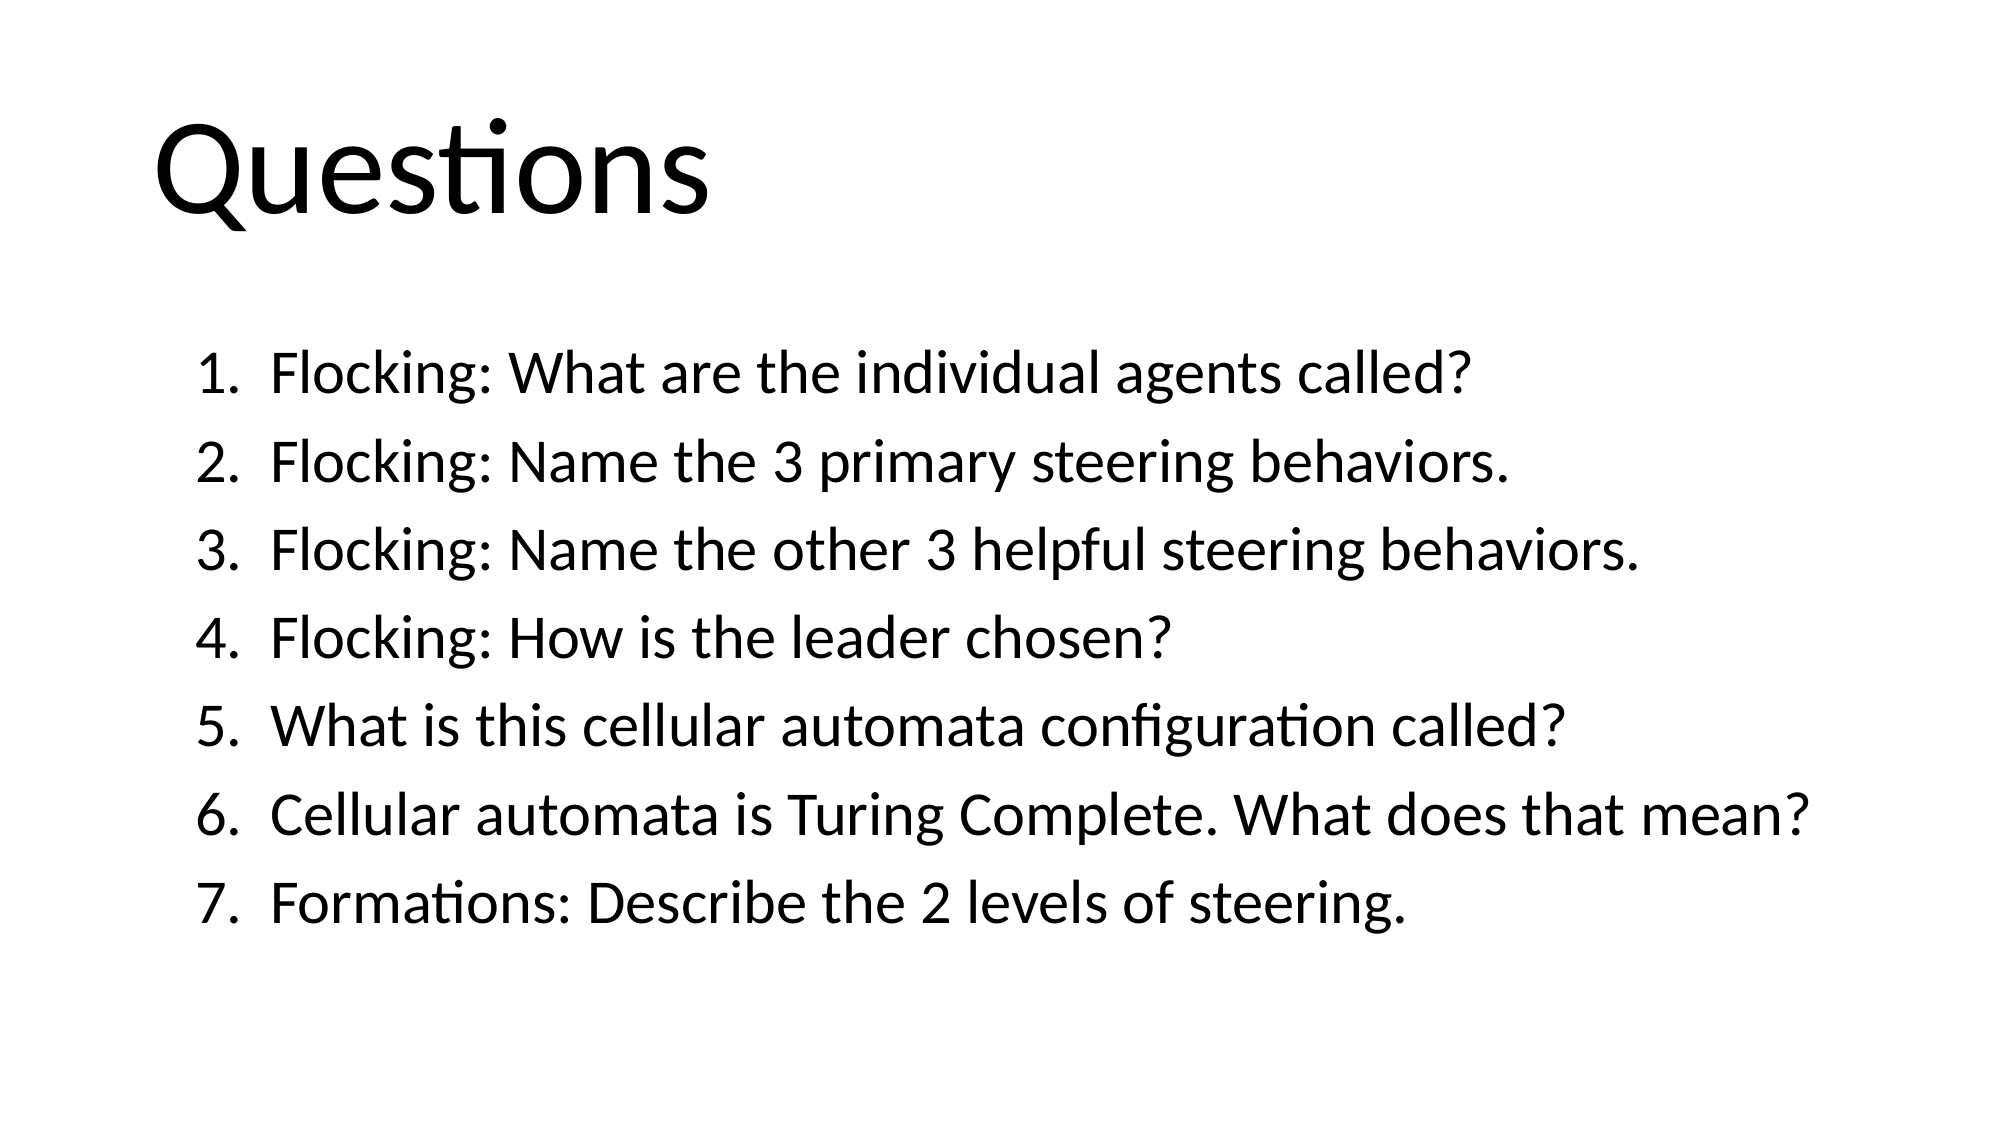

# Questions
Flocking: What are the individual agents called?
Flocking: Name the 3 primary steering behaviors.
Flocking: Name the other 3 helpful steering behaviors.
Flocking: How is the leader chosen?
What is this cellular automata configuration called?
Cellular automata is Turing Complete. What does that mean?
Formations: Describe the 2 levels of steering.